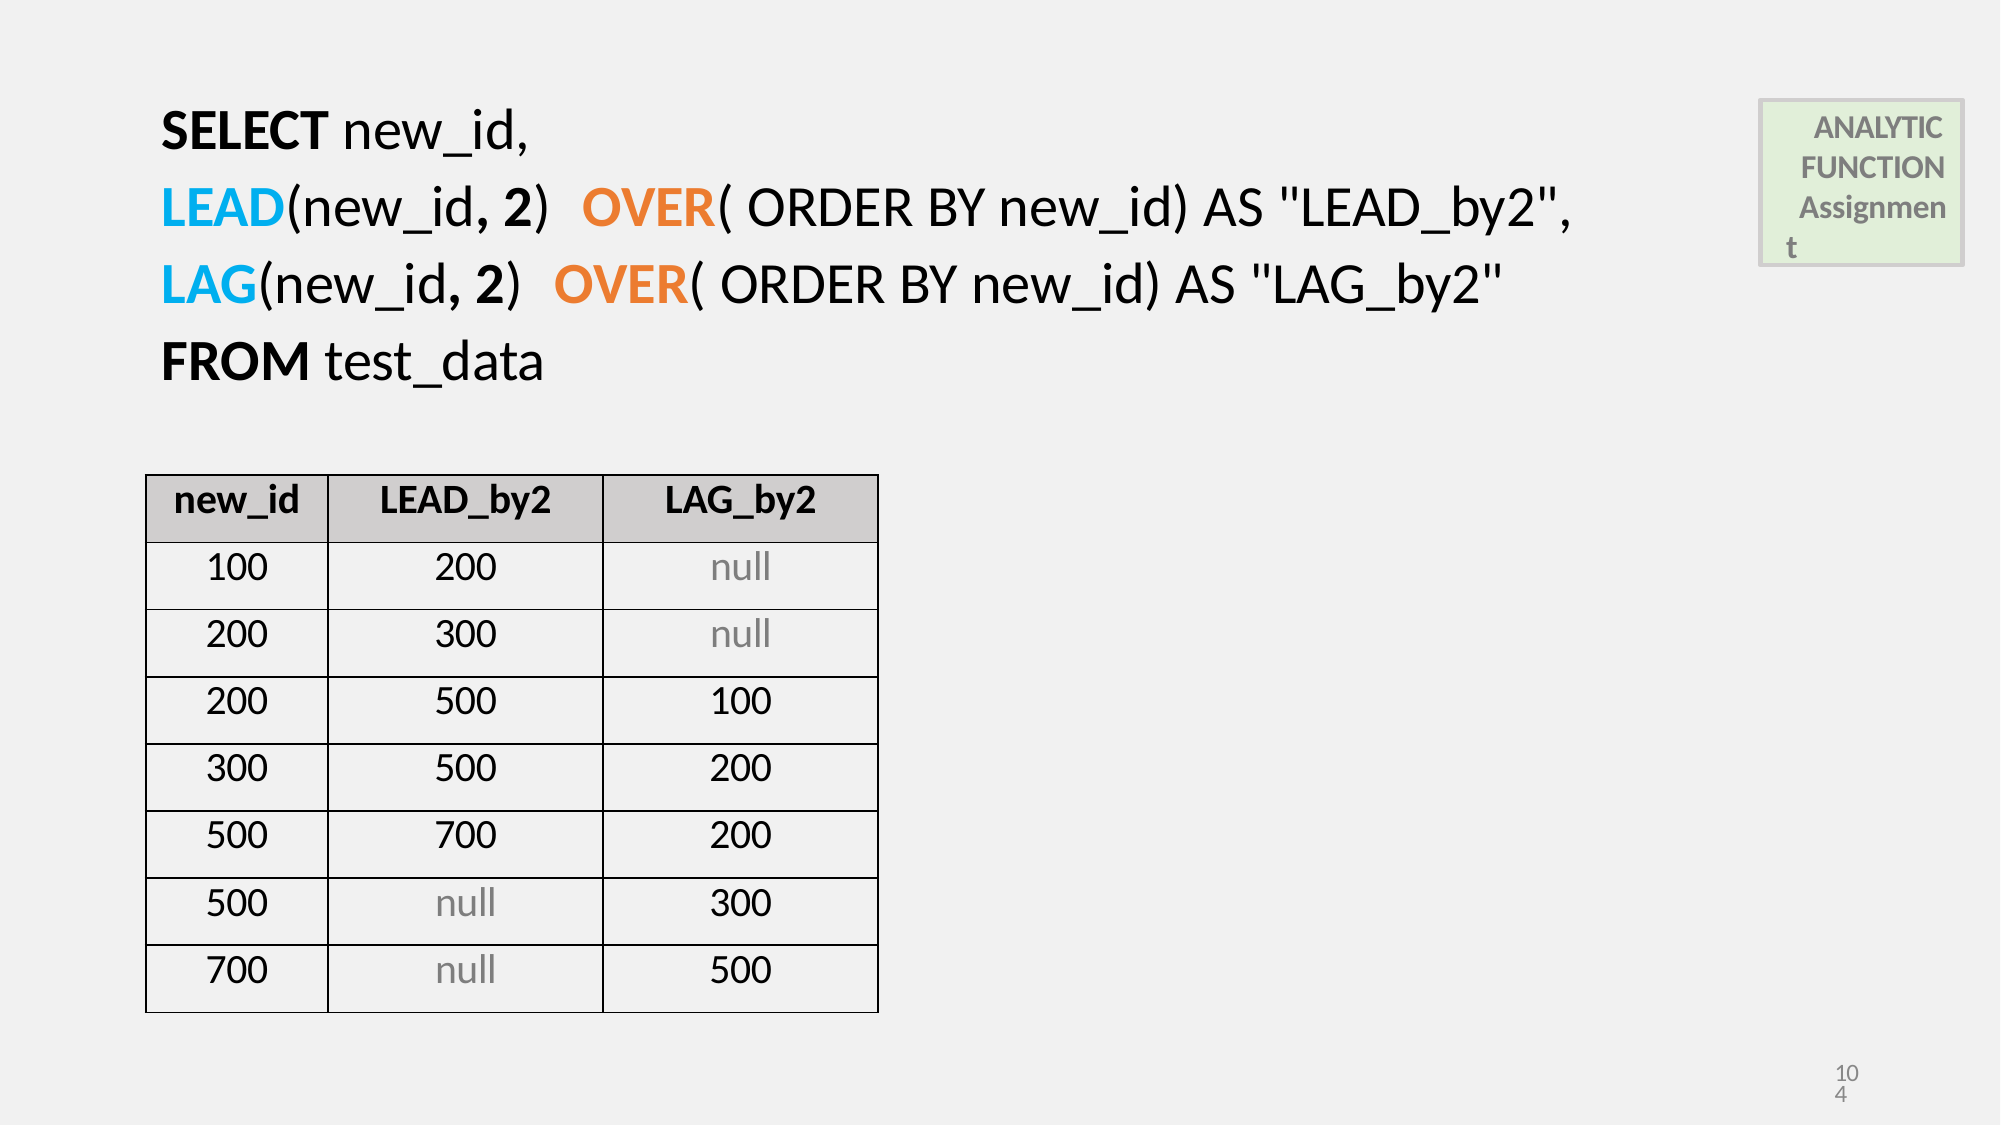

# SELECT new_id,
LEAD(new_id, 2)	OVER( ORDER BY new_id) AS "LEAD_by2",
ANALYTIC FUNCTION
Assignment
LAG(new_id, 2)	OVER( ORDER BY new_id) AS "LAG_by2"
FROM test_data
| new\_id | LEAD\_by2 | LAG\_by2 |
| --- | --- | --- |
| 100 | 200 | null |
| 200 | 300 | null |
| 200 | 500 | 100 |
| 300 | 500 | 200 |
| 500 | 700 | 200 |
| 500 | null | 300 |
| 700 | null | 500 |
104